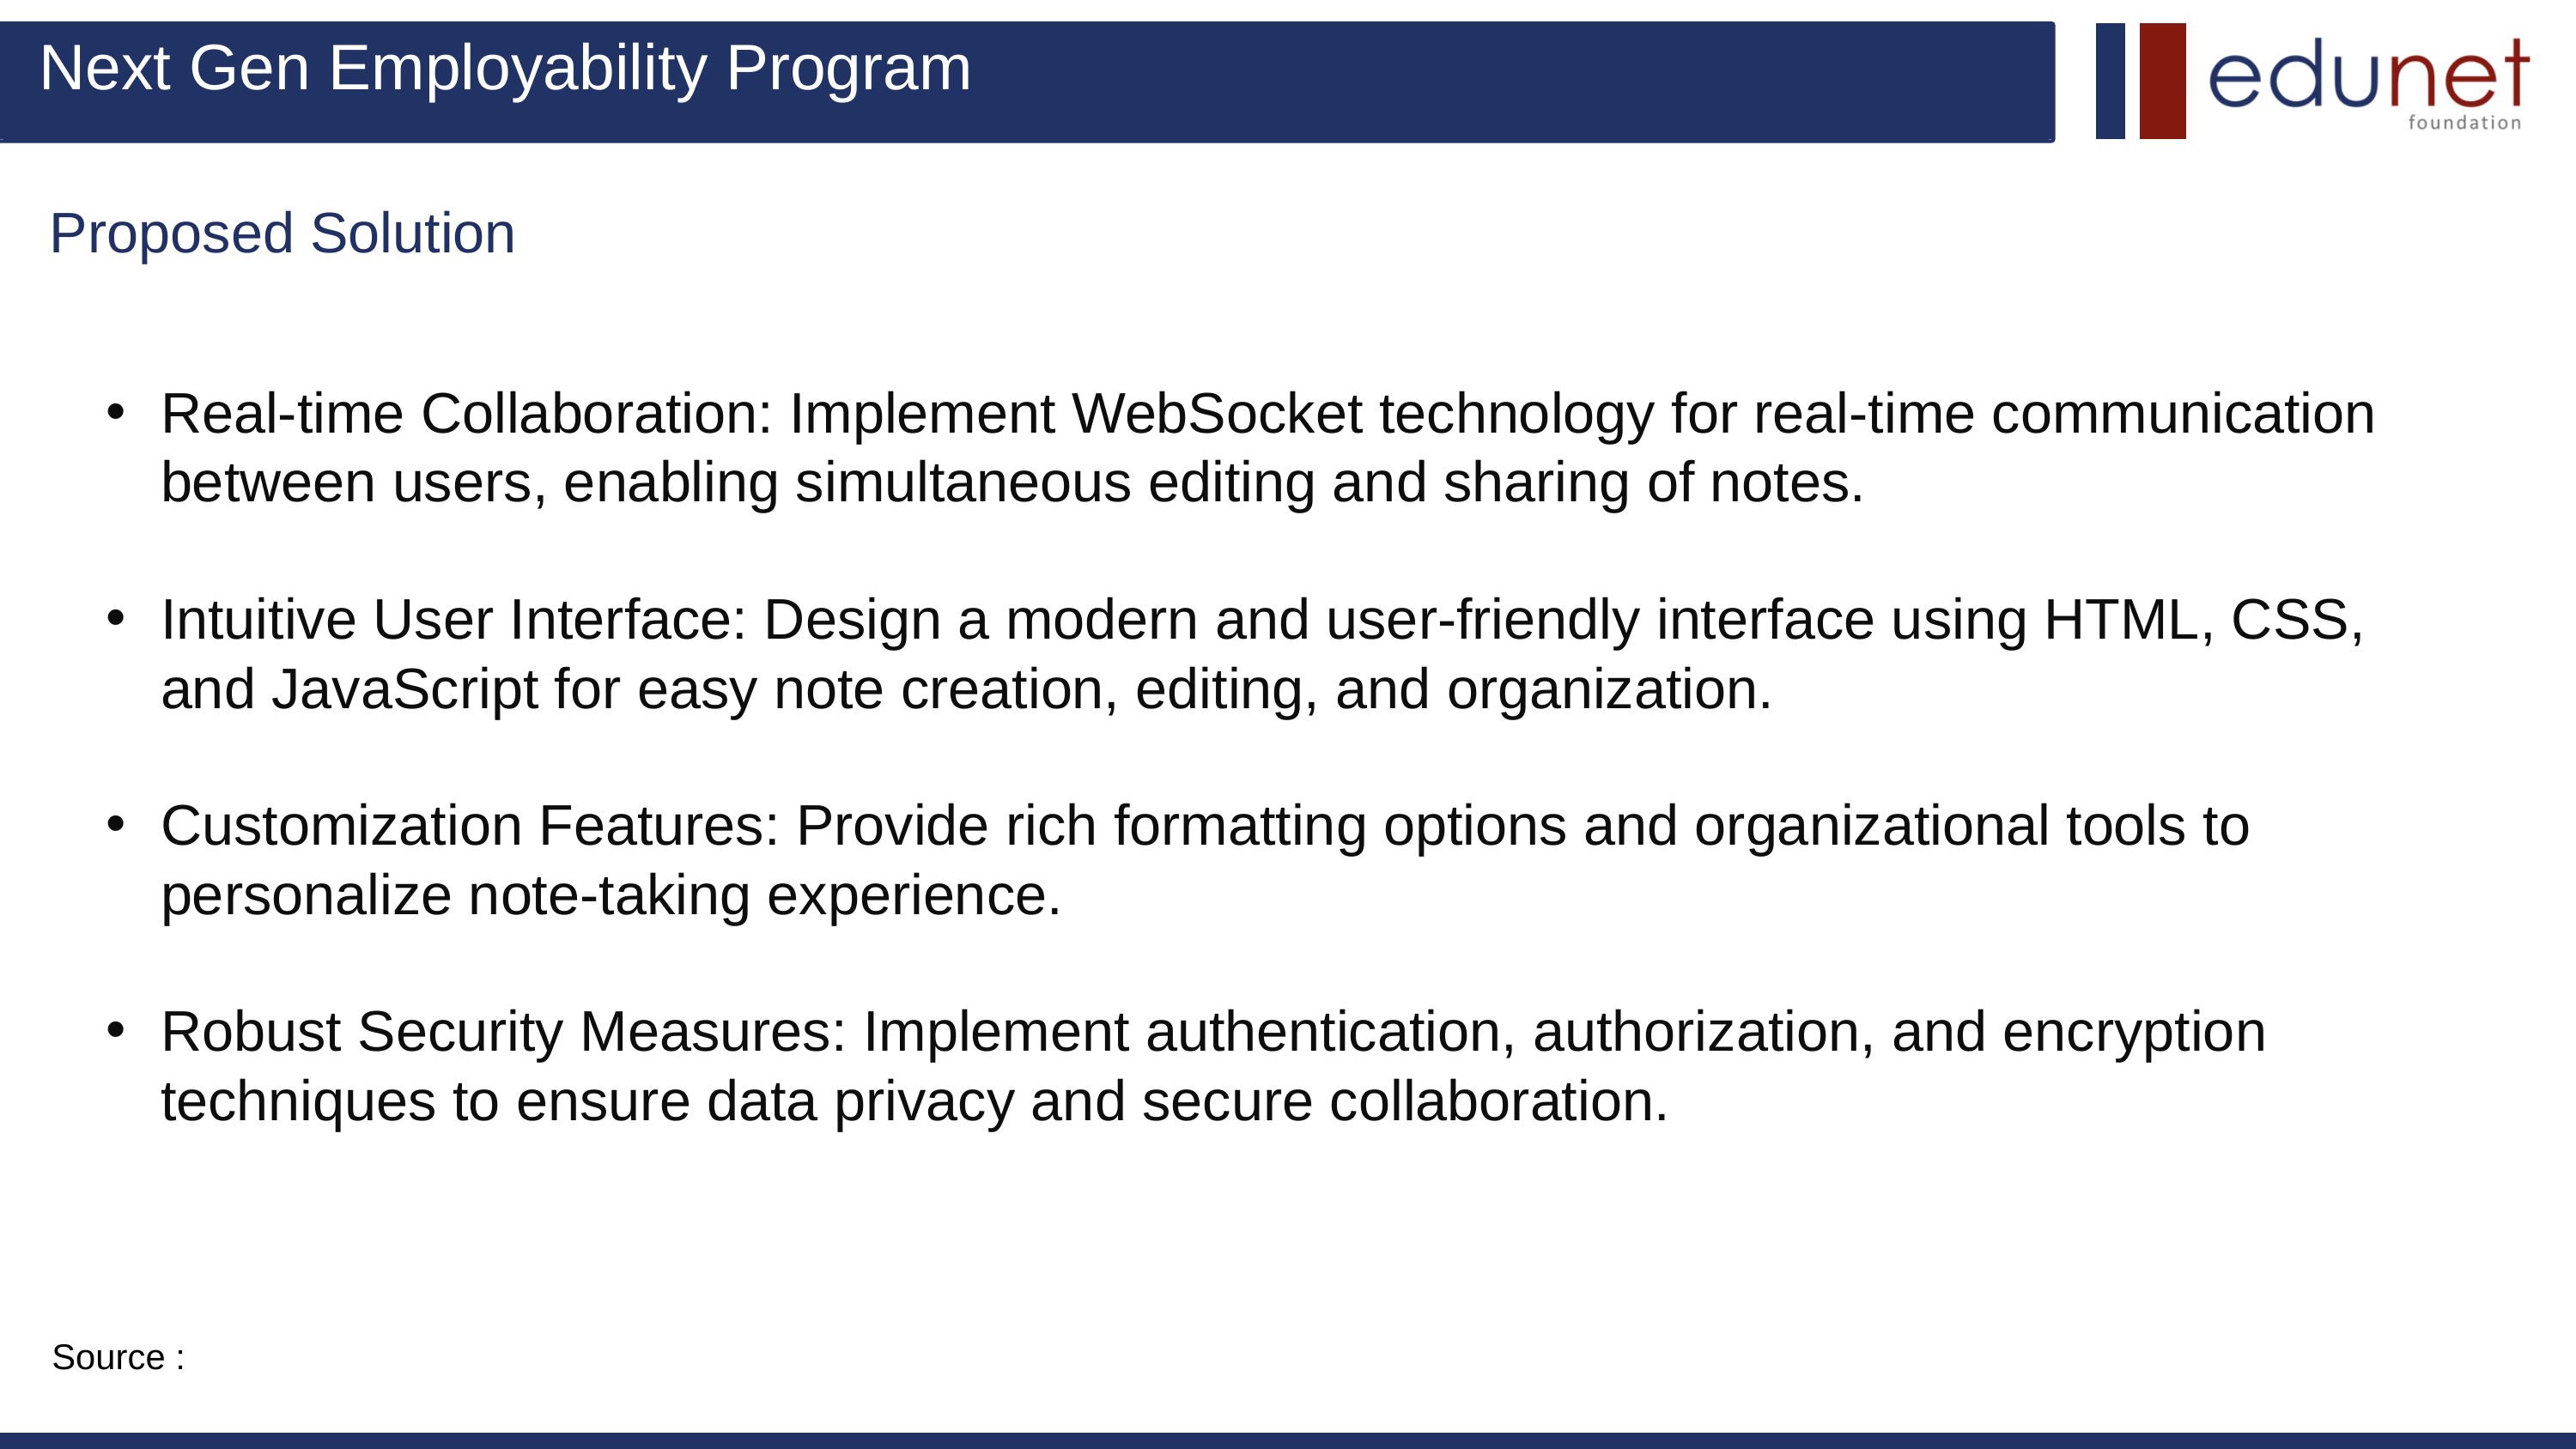

Next Gen Employability Program
Proposed Solution

Real-time Collaboration: Implement WebSocket technology for real-time communication between users, enabling simultaneous editing and sharing of notes.

Intuitive User Interface: Design a modern and user-friendly interface using HTML, CSS, and JavaScript for easy note creation, editing, and organization.

Customization Features: Provide rich formatting options and organizational tools to personalize note-taking experience.

Robust Security Measures: Implement authentication, authorization, and encryption techniques to ensure data privacy and secure collaboration.

Source :